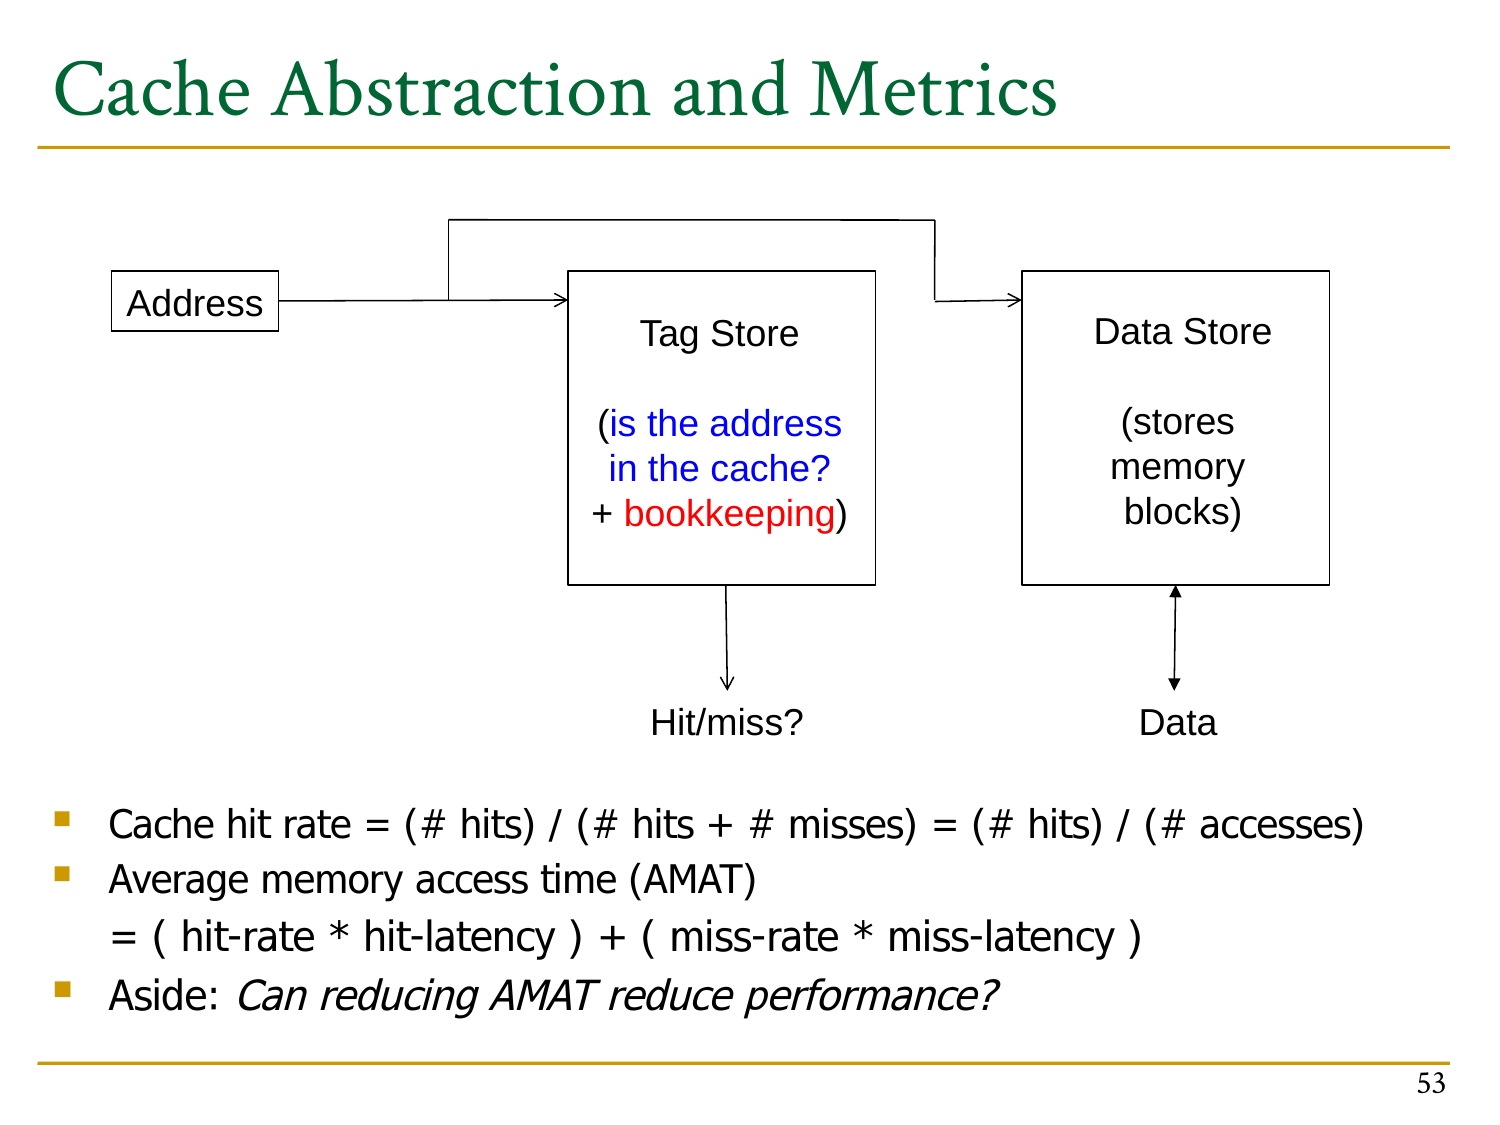

# Cache Abstraction and Metrics

Cache hit rate = (# hits) / (# hits + # misses) = (# hits) / (# accesses)
Average memory access time (AMAT)
	= ( hit-rate * hit-latency ) + ( miss-rate * miss-latency )
Aside: Can reducing AMAT reduce performance?
Address

Data Store

(stores
memory
blocks)
Tag Store

(is the address
in the cache?
+ bookkeeping)

Hit/miss?
Data
53